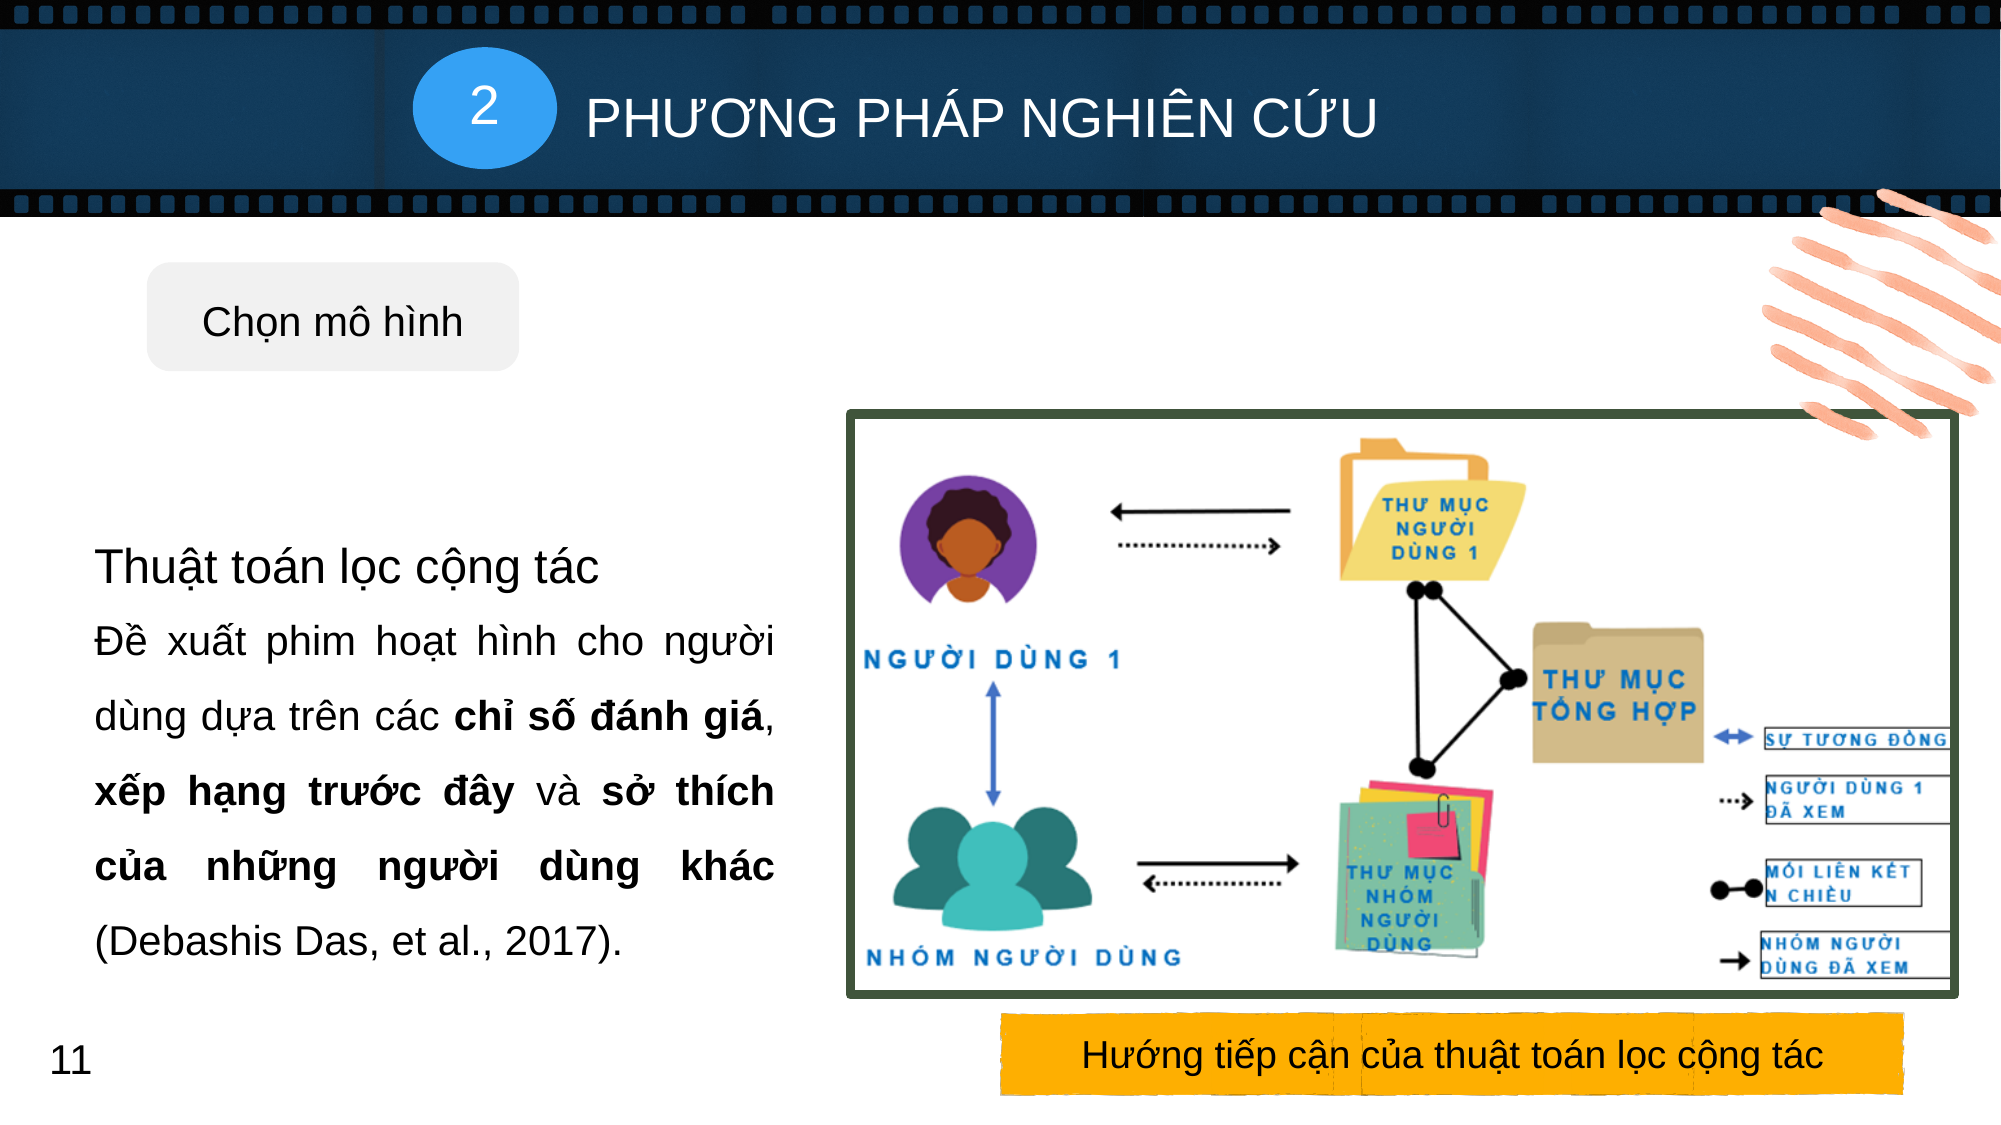

2
PHƯƠNG PHÁP NGHIÊN CỨU
Thủ tục Arificial Intelligence

Chọn mô hình

Thuật toán lọc cộng tác
Đề xuất phim hoạt hình cho người dùng dựa trên các chỉ số đánh giá, xếp hạng trước đây và sở thích của những người dùng khác (Debashis Das, et al., 2017).

Hướng tiếp cận của thuật toán lọc cộng tác
11